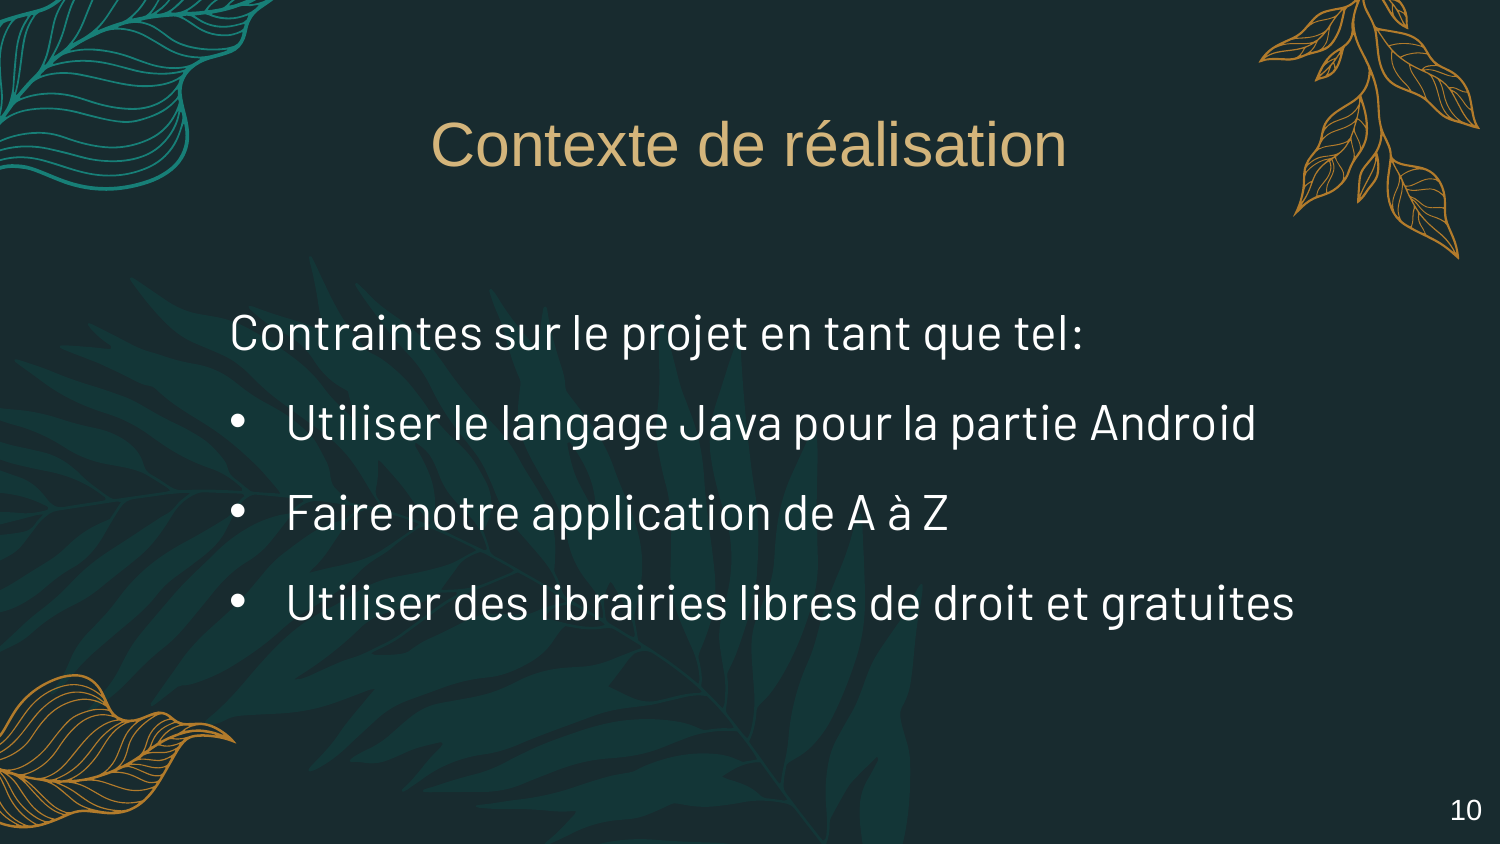

Contexte de réalisation
Contraintes sur le projet en tant que tel:
Utiliser le langage Java pour la partie Android
Faire notre application de A à Z
Utiliser des librairies libres de droit et gratuites
10